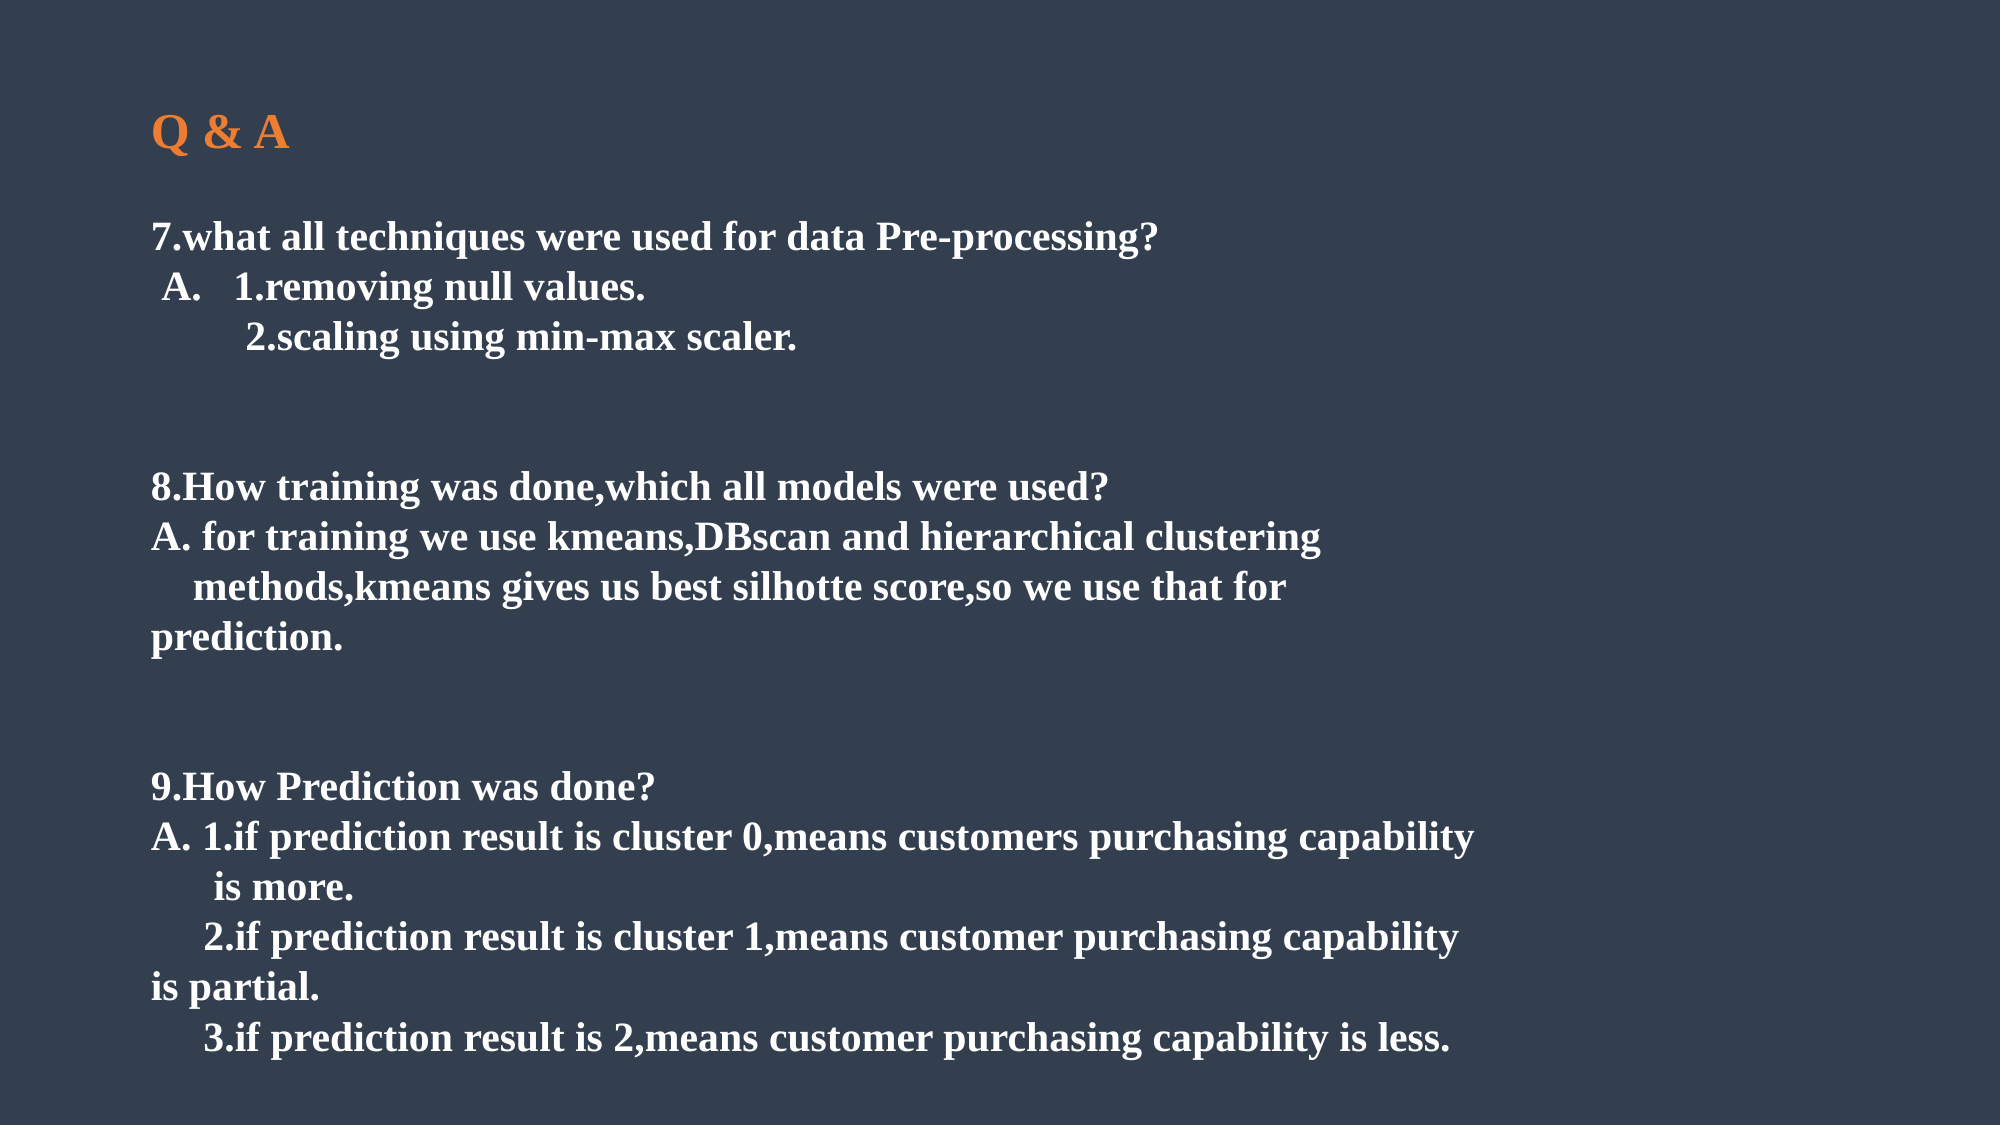

Q & A
7.what all techniques were used for data Pre-processing?
 A.   1.removing null values.
         2.scaling using min-max scaler.

8.How training was done,which all models were used?
A. for training we use kmeans,DBscan and hierarchical clustering
    methods,kmeans gives us best silhotte score,so we use that for prediction.

9.How Prediction was done?
A. 1.if prediction result is cluster 0,means customers purchasing capability       is more.
     2.if prediction result is cluster 1,means customer purchasing capability   is partial.
     3.if prediction result is 2,means customer purchasing capability is less.